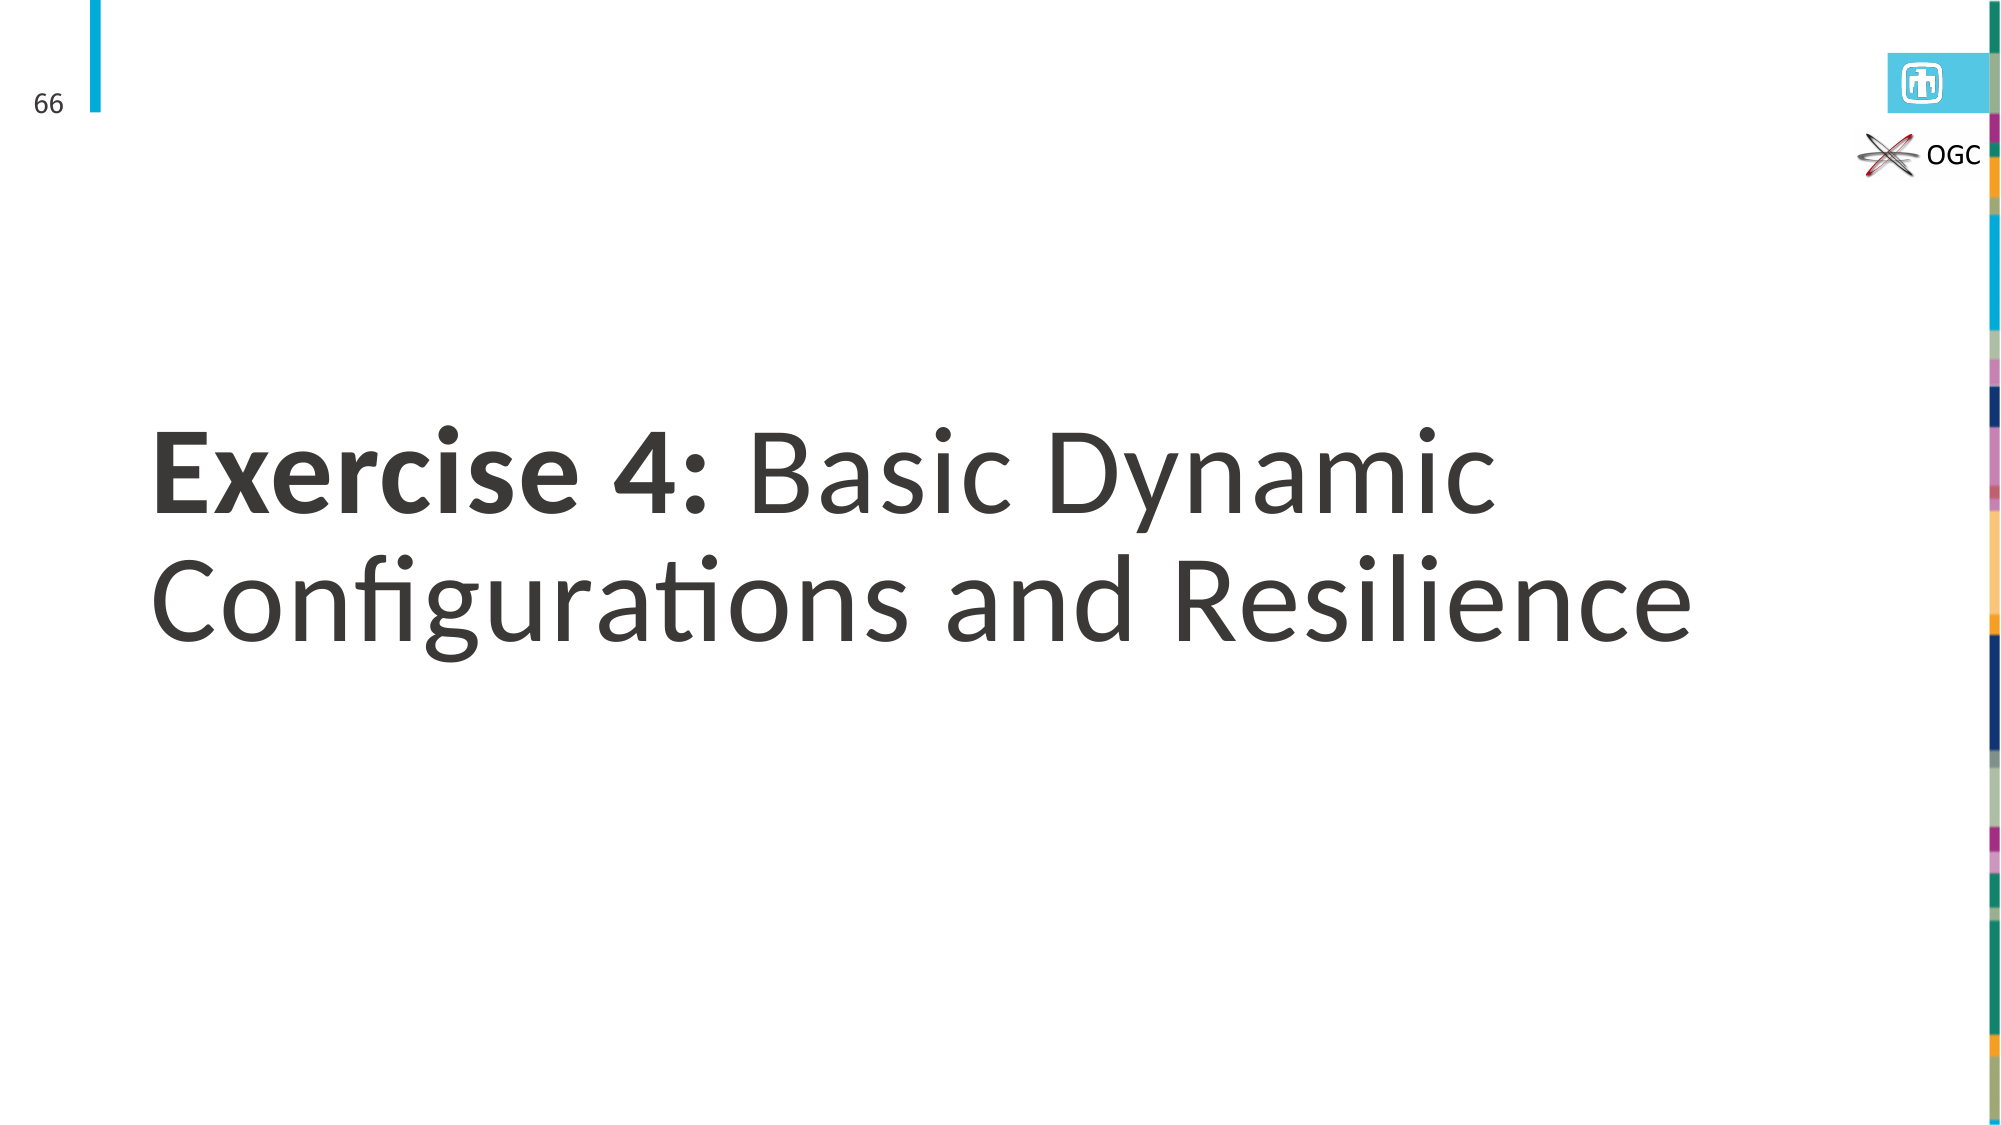

66
# Exercise 4: Basic Dynamic Configurations and Resilience